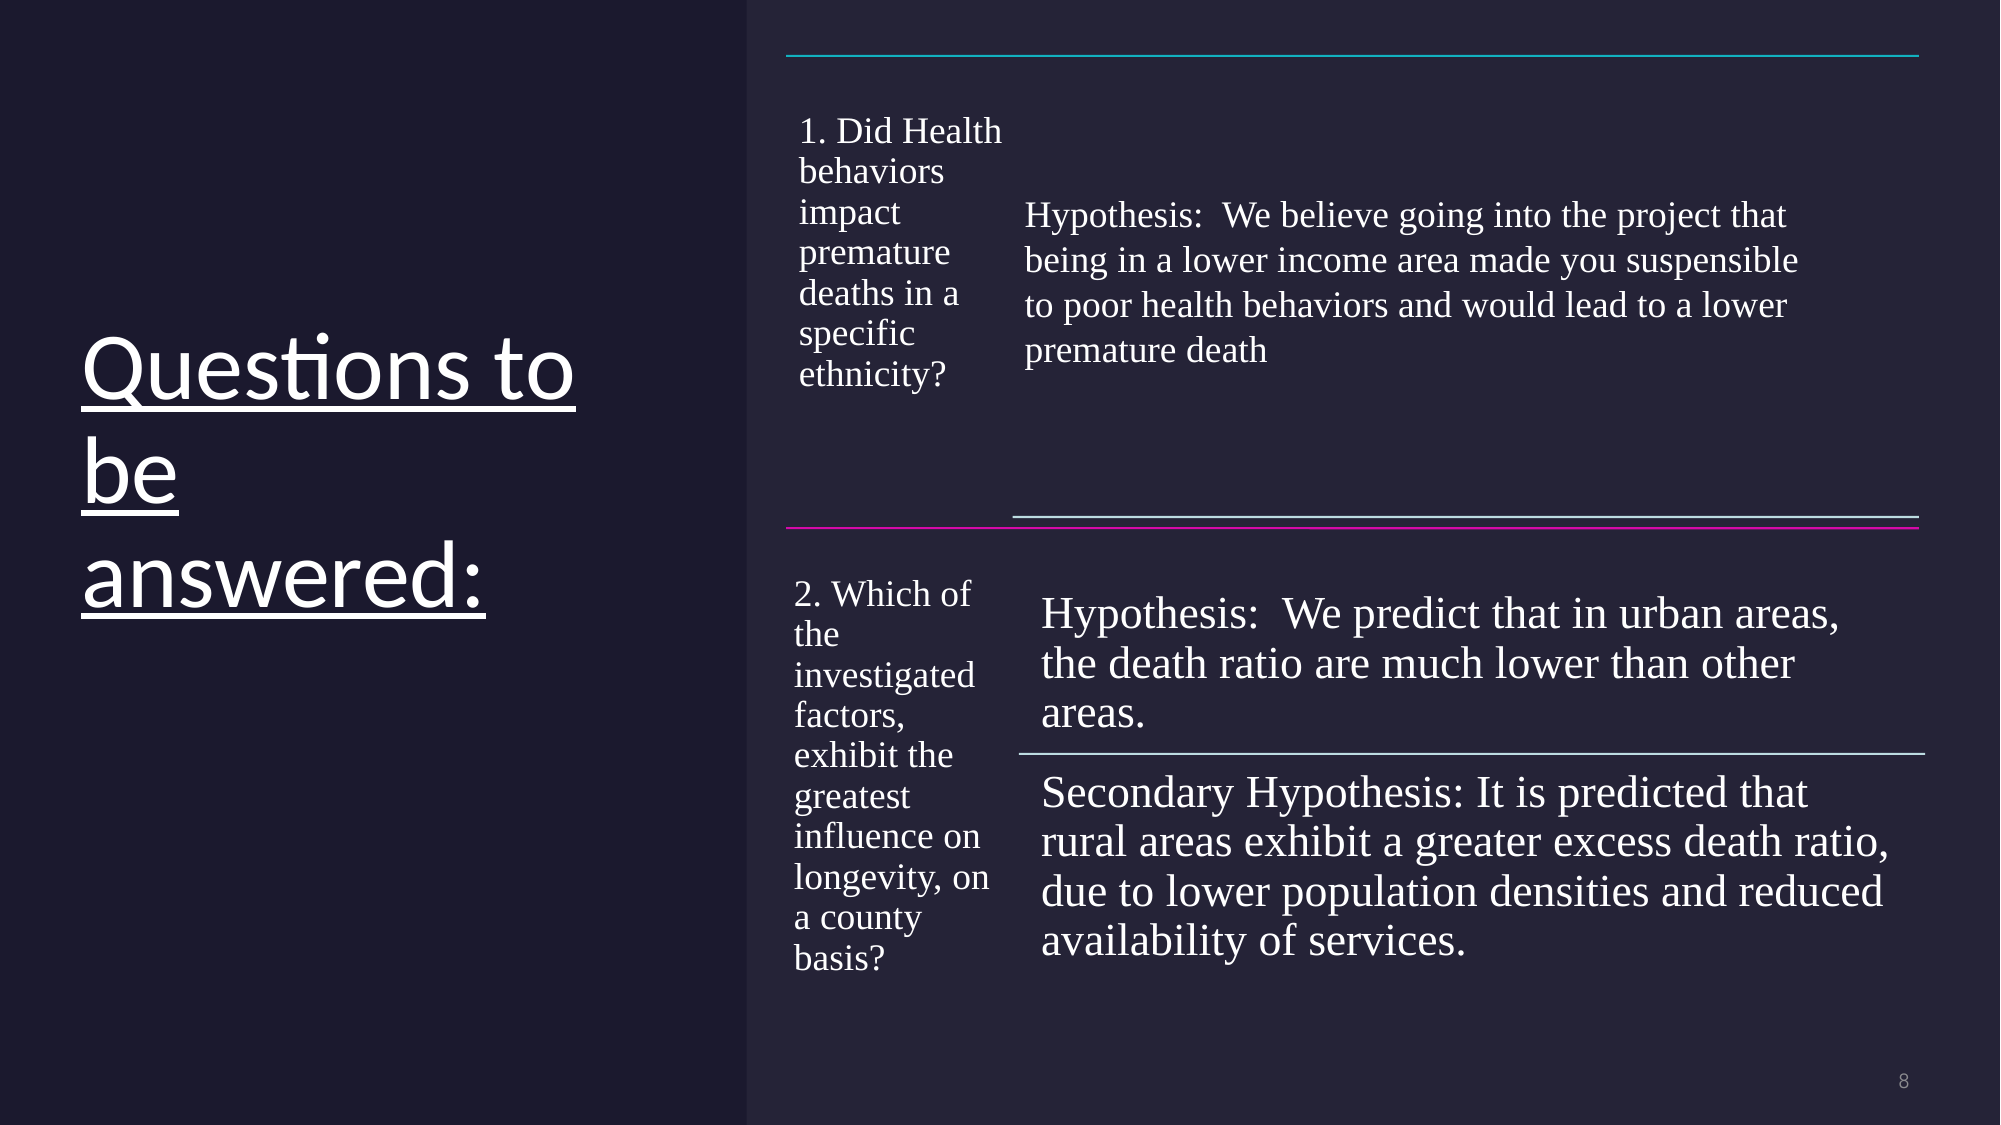

1. Did Health behaviors impact premature deaths in a specific ethnicity?

2. Which of the investigated factors, exhibit the greatest influence on longevity, on a county basis?
Hypothesis:  We predict that in urban areas, the death ratio are much lower than other areas.

Secondary Hypothesis: It is predicted that rural areas exhibit a greater excess death ratio, due to lower population densities and reduced availability of services.
Hypothesis:  We believe going into the project that being in a lower income area made you suspensible to poor health behaviors and would lead to a lower premature death
# Questions to be answered:

8